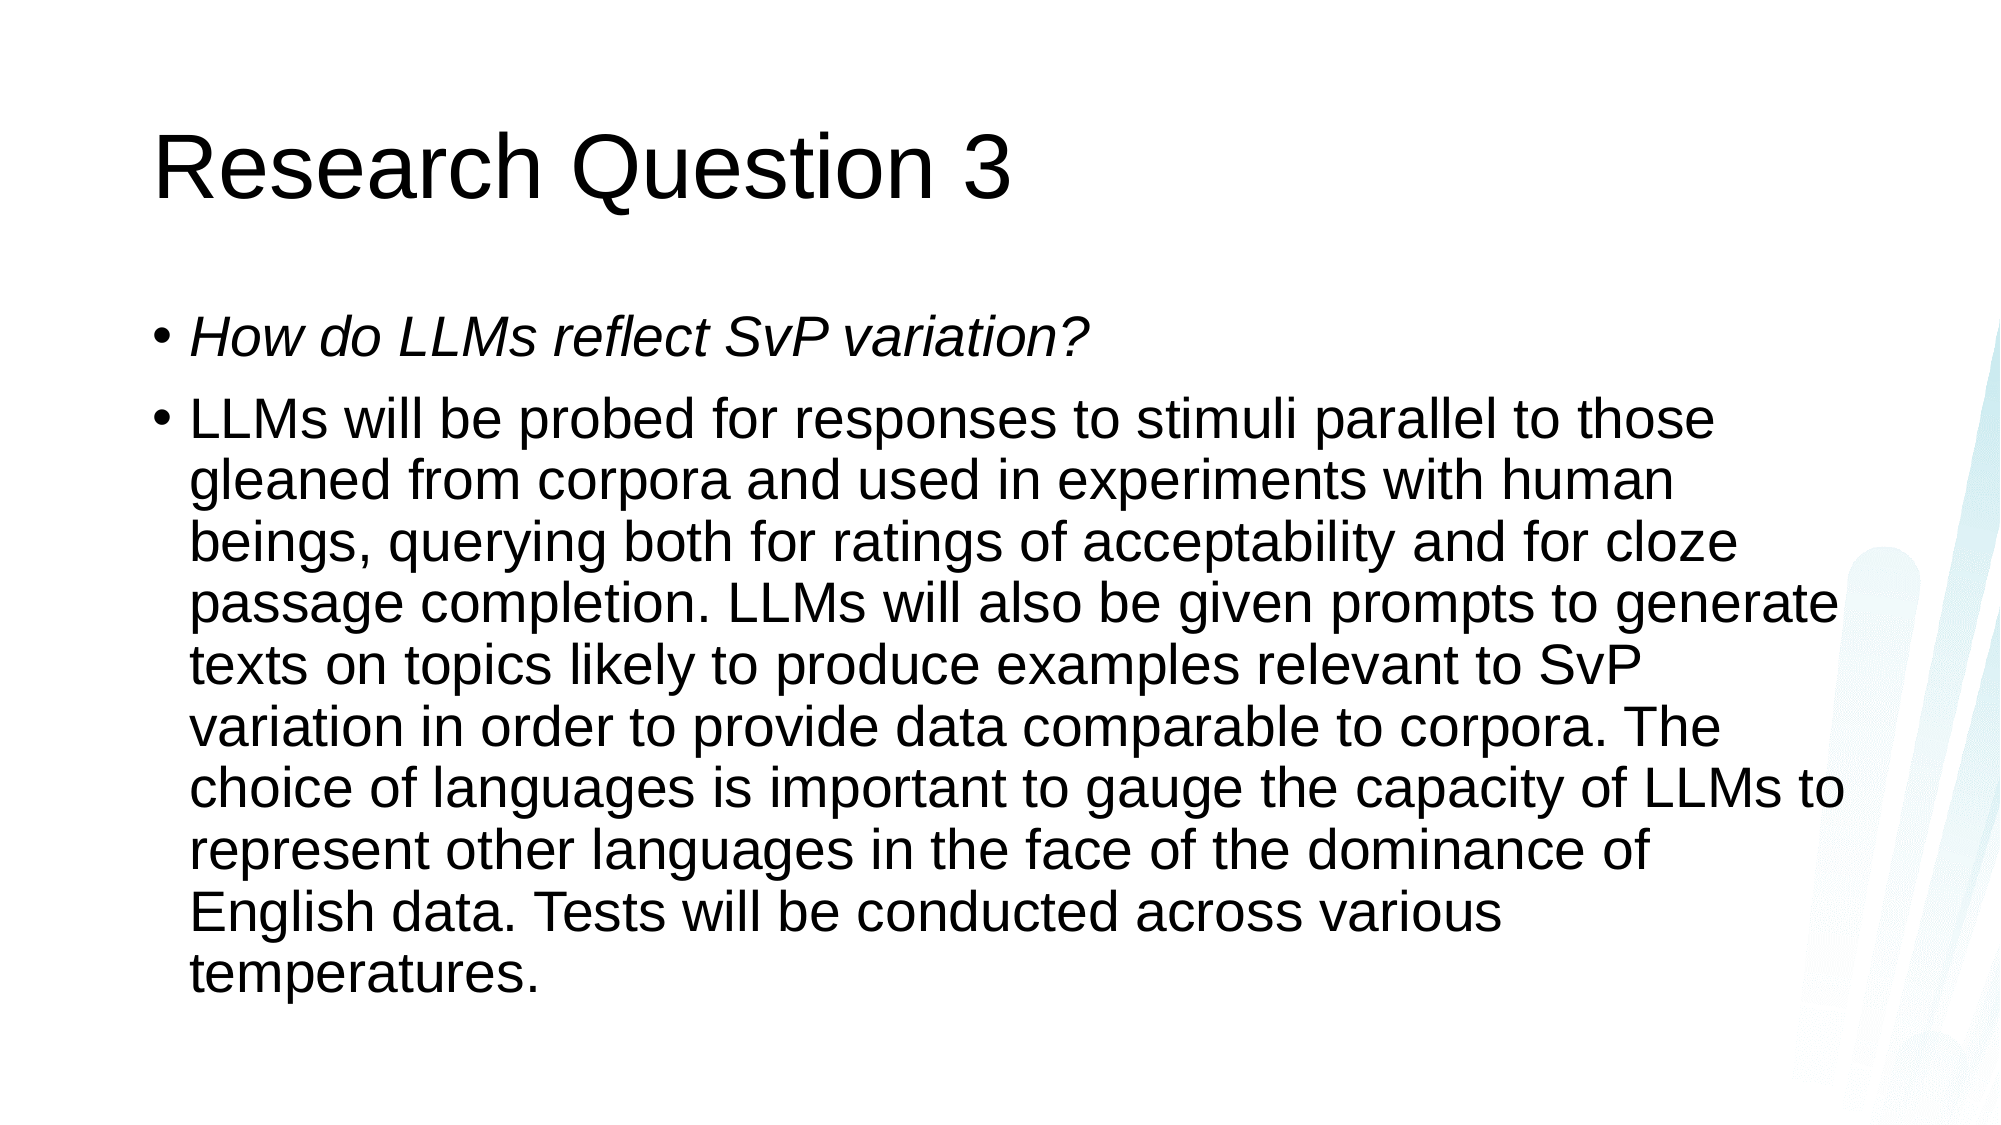

# Research Question 3
How do LLMs reflect SvP variation?
LLMs will be probed for responses to stimuli parallel to those gleaned from corpora and used in experiments with human beings, querying both for ratings of acceptability and for cloze passage completion. LLMs will also be given prompts to generate texts on topics likely to produce examples relevant to SvP variation in order to provide data comparable to corpora. The choice of languages is important to gauge the capacity of LLMs to represent other languages in the face of the dominance of English data. Tests will be conducted across various temperatures.